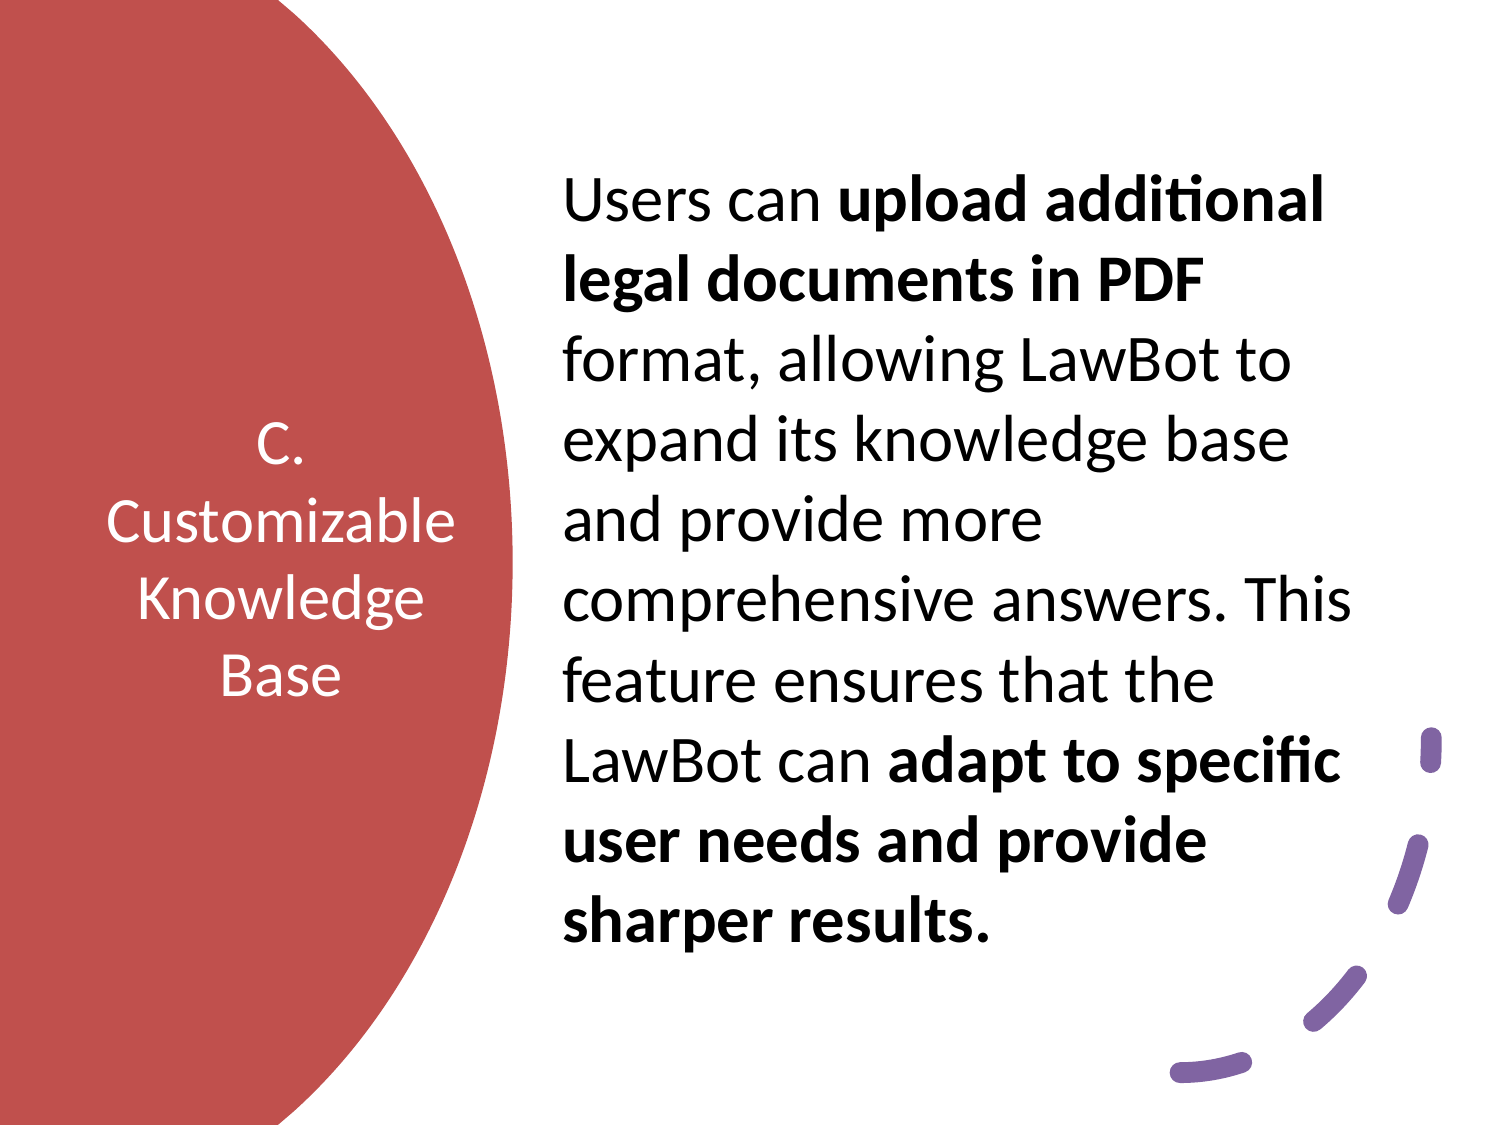

Users can upload additional legal documents in PDF format, allowing LawBot to expand its knowledge base and provide more comprehensive answers. This feature ensures that the LawBot can adapt to specific user needs and provide sharper results.
# C. Customizable Knowledge Base